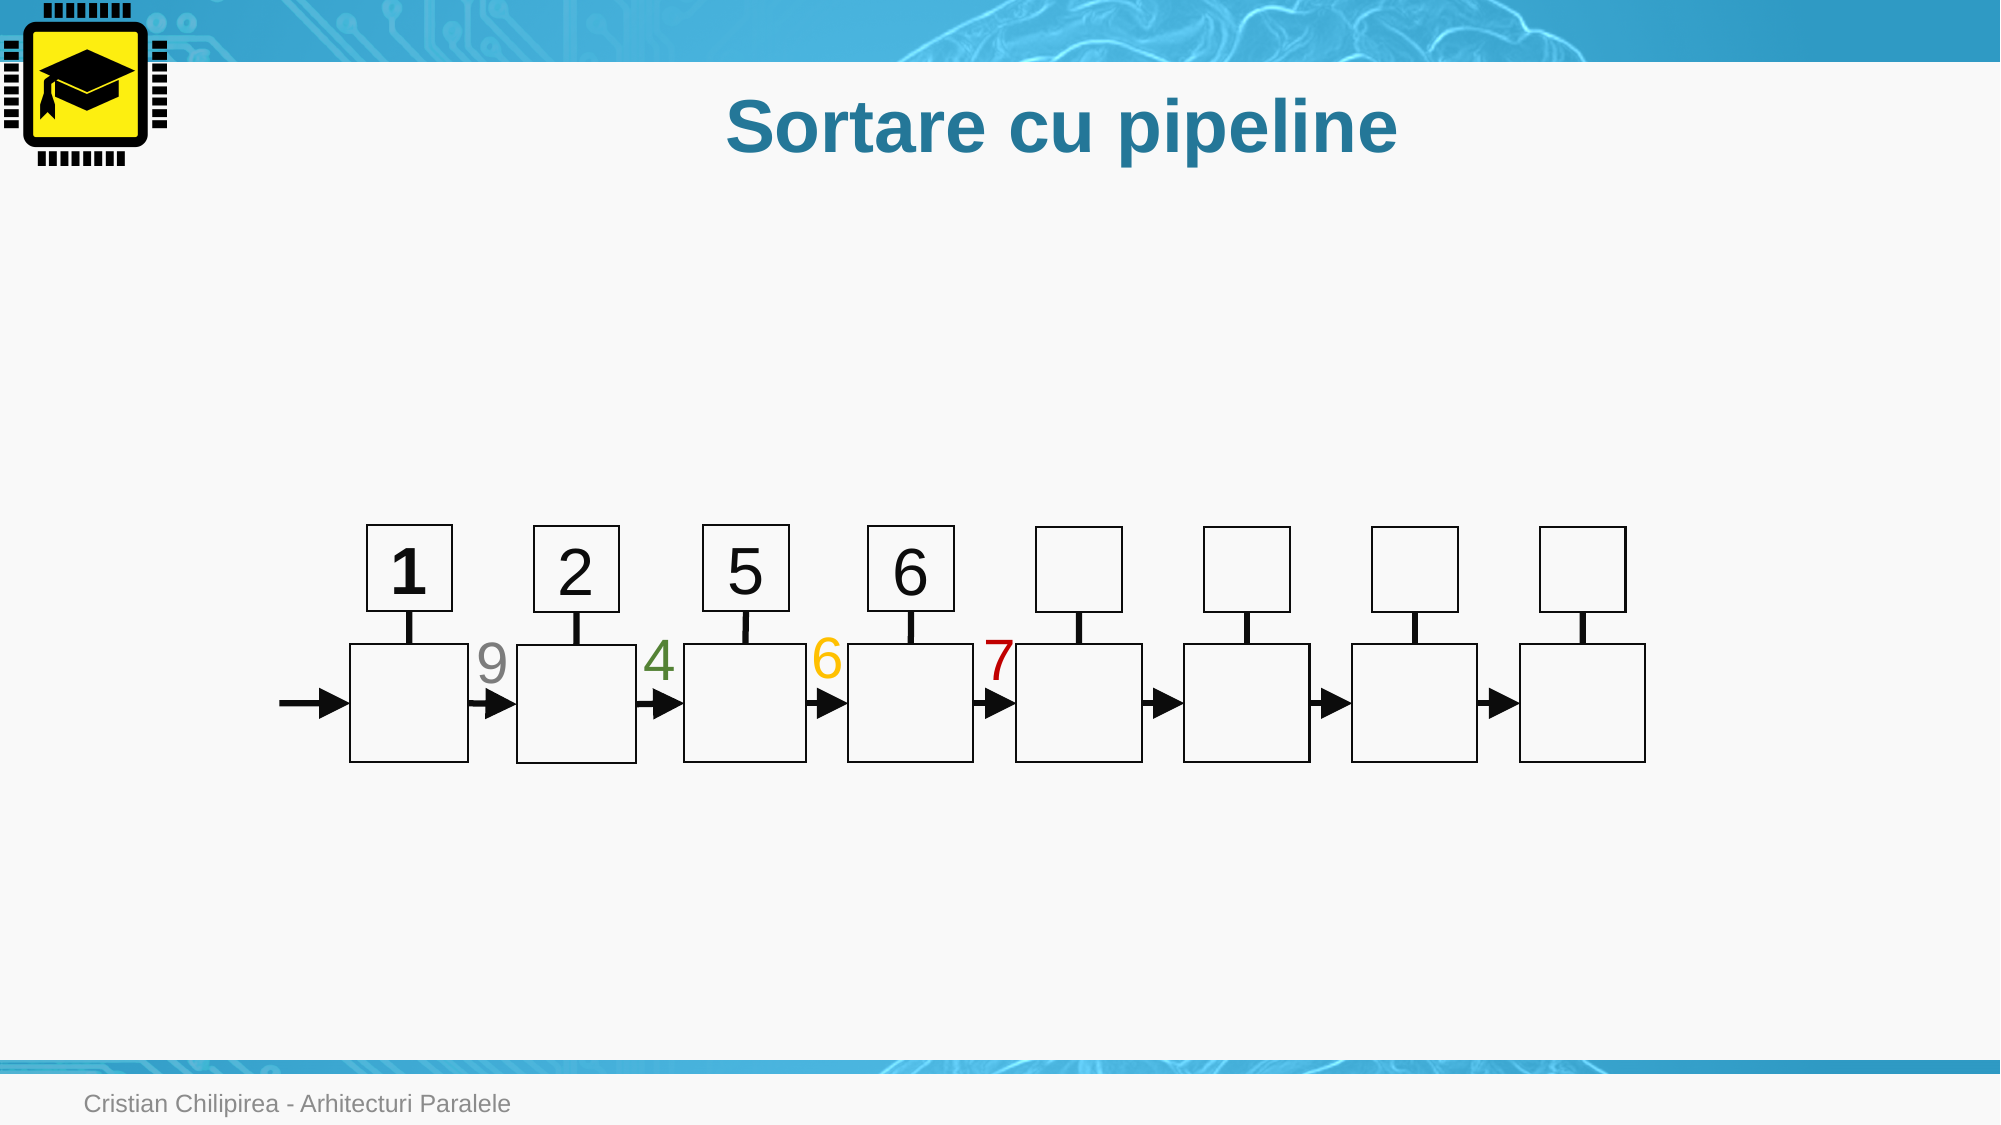

# Sortare cu pipeline
1
5
6
2

6
4
7
9

Cristian Chilipirea - Arhitecturi Paralele